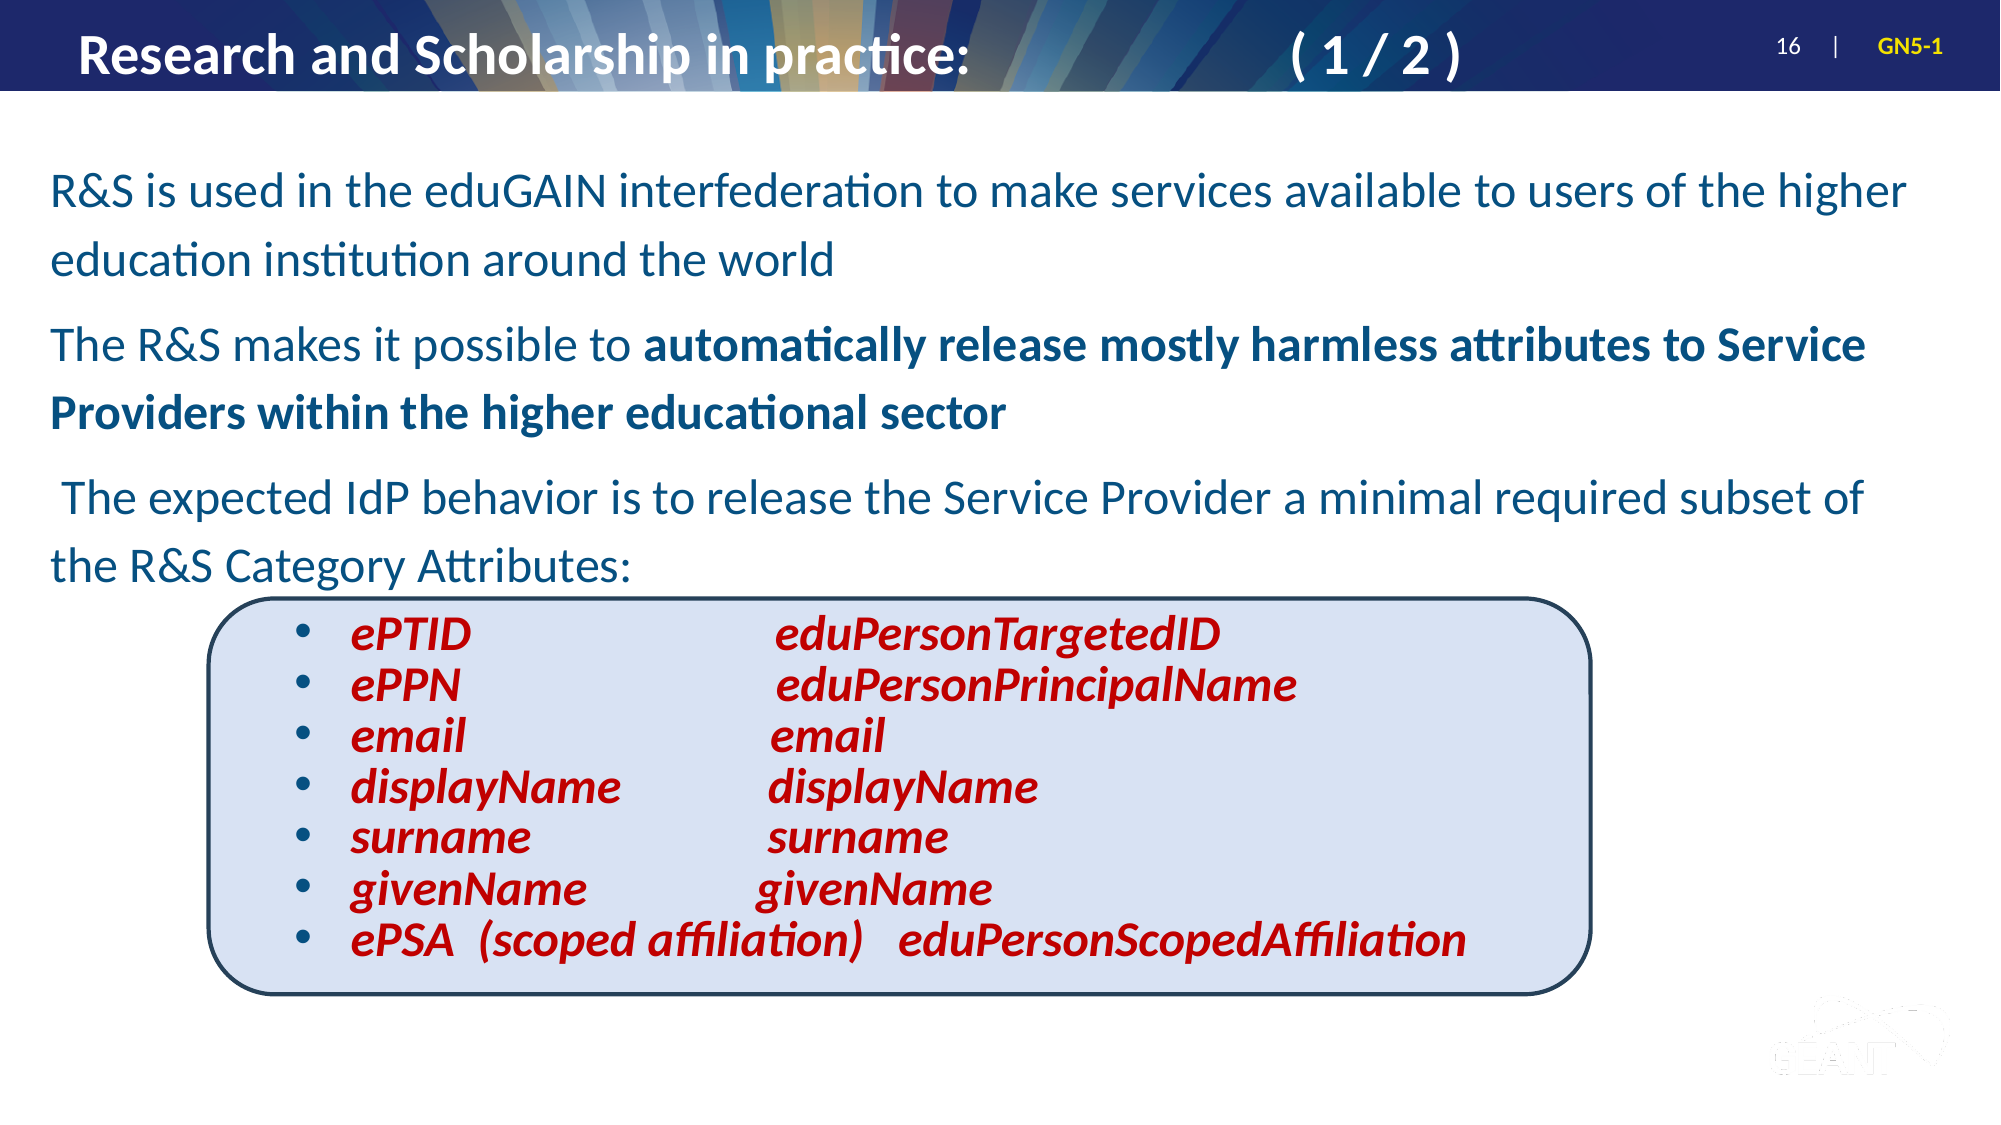

# Research and Scholarship in practice:                        ( 1 / 2 )
R&S is used in the eduGAIN interfederation to make services available to users of the higher education institution around the world
The R&S makes it possible to automatically release mostly harmless attributes to Service Providers within the higher educational sector
 The expected IdP behavior is to release the Service Provider a minimal required subset of the R&S Category Attributes:
ePTID                           eduPersonTargetedID
ePPN                            eduPersonPrincipalName
email                           email
displayName             displayName
surname                     surname
givenName               givenName
ePSA  (scoped affiliation)   eduPersonScopedAffiliation